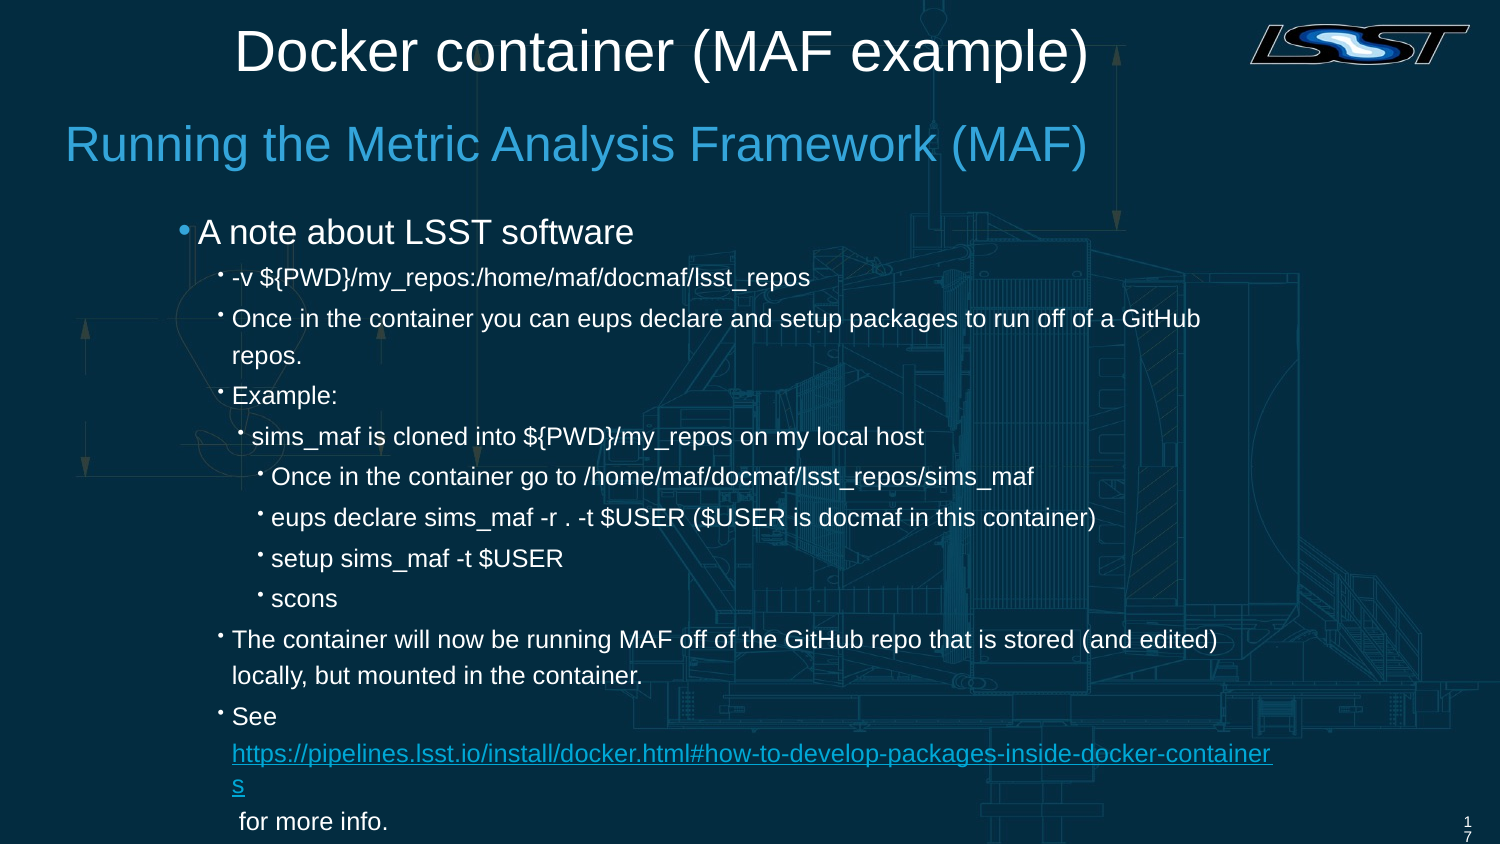

Docker container (MAF example)
Running the Metric Analysis Framework (MAF)
A note about LSST software
-v ${PWD}/my_repos:/home/maf/docmaf/lsst_repos
Once in the container you can eups declare and setup packages to run off of a GitHub repos.
Example:
sims_maf is cloned into ${PWD}/my_repos on my local host
Once in the container go to /home/maf/docmaf/lsst_repos/sims_maf
eups declare sims_maf -r . -t $USER ($USER is docmaf in this container)
setup sims_maf -t $USER
scons
The container will now be running MAF off of the GitHub repo that is stored (and edited) locally, but mounted in the container.
See https://pipelines.lsst.io/install/docker.html#how-to-develop-packages-inside-docker-containers for more info.
17